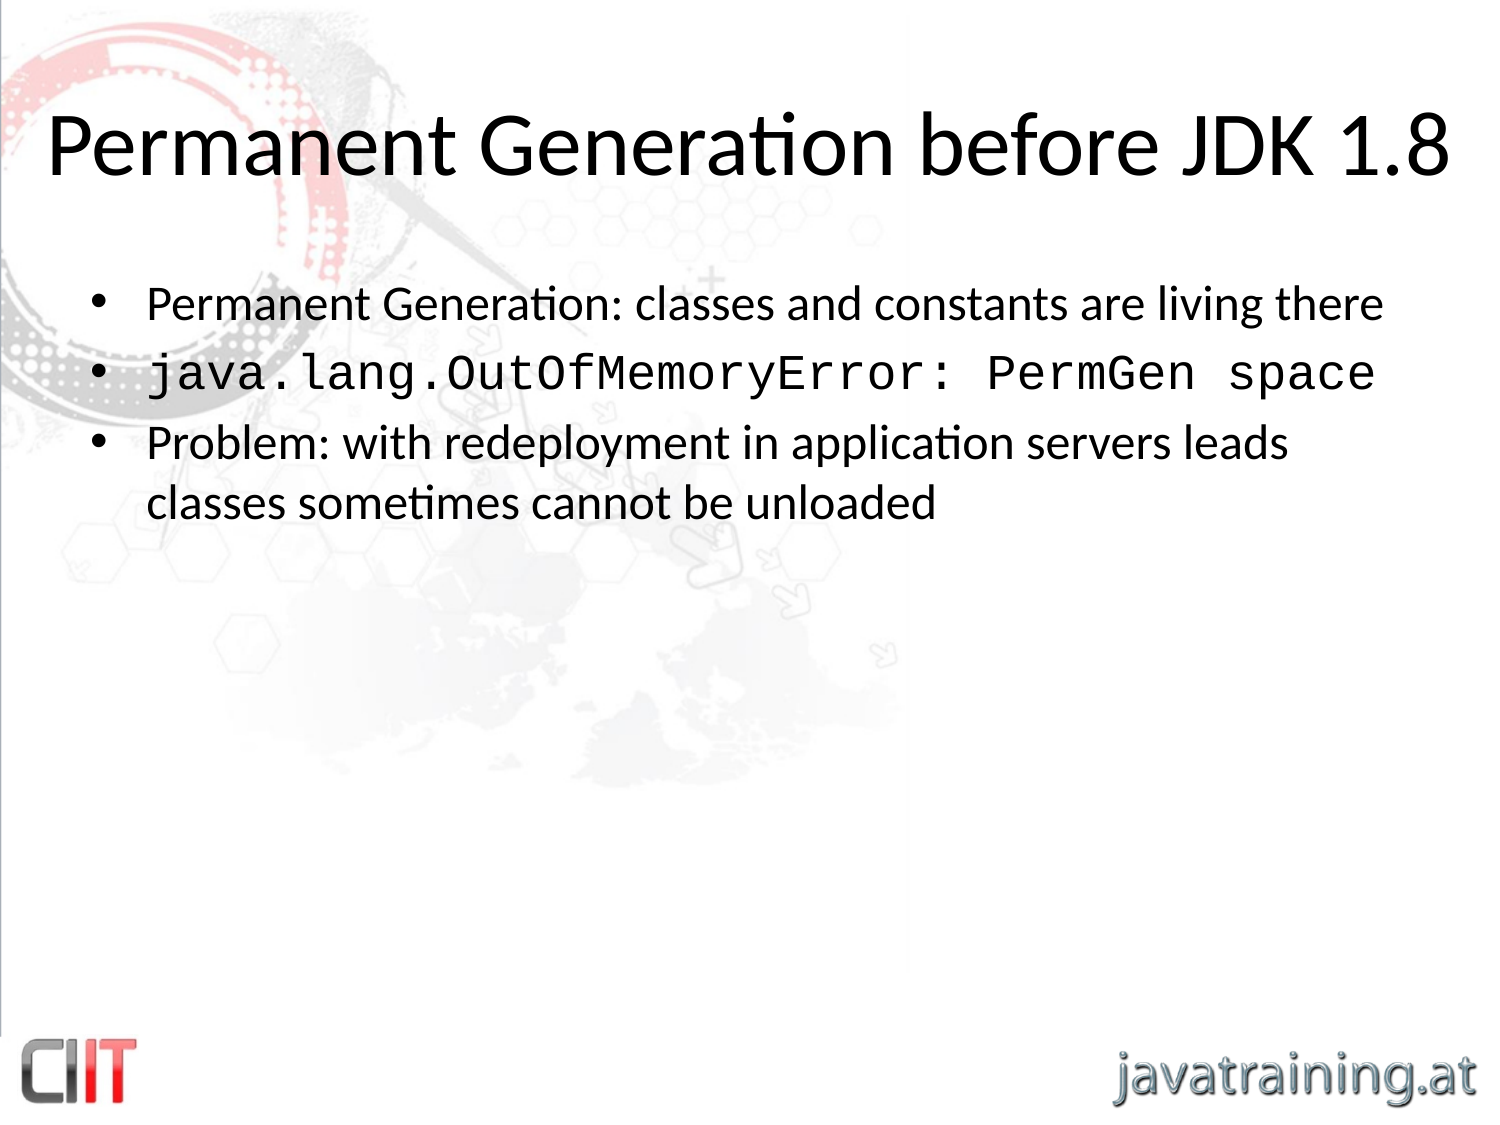

# Permanent Generation before JDK 1.8
Permanent Generation: classes and constants are living there
java.lang.OutOfMemoryError: PermGen space
Problem: with redeployment in application servers leads classes sometimes cannot be unloaded